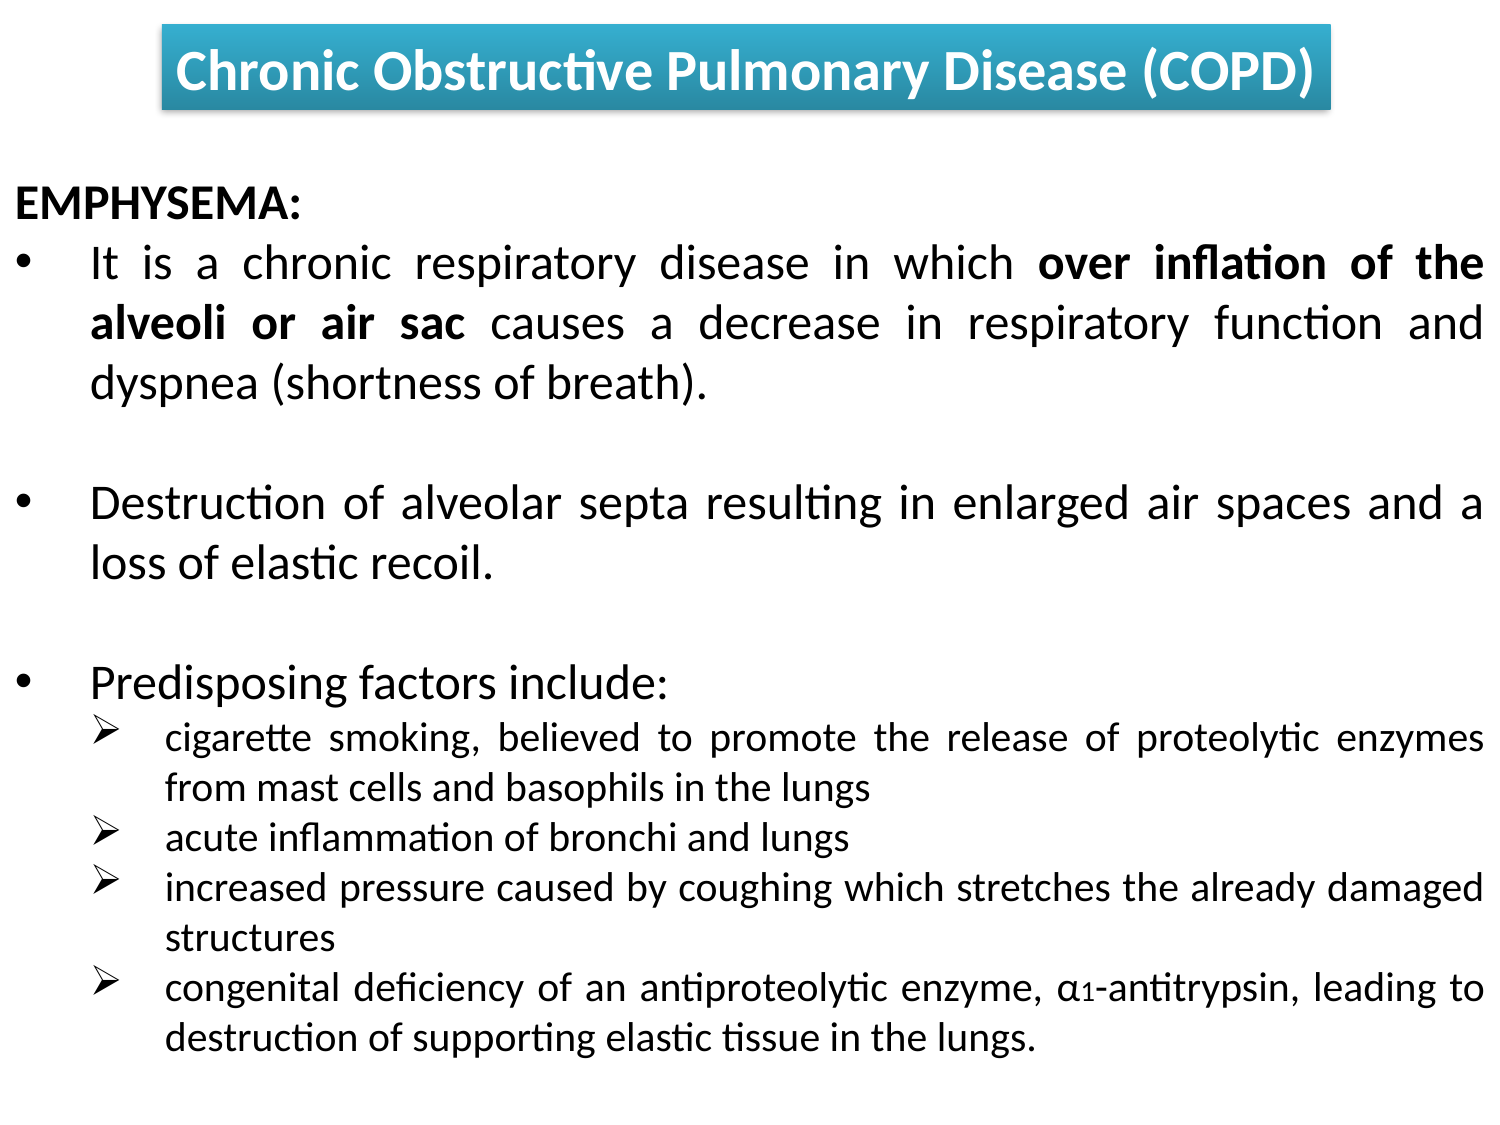

Chronic Obstructive Pulmonary Disease (COPD)
EMPHYSEMA:
It is a chronic respiratory disease in which over inflation of the alveoli or air sac causes a decrease in respiratory function and dyspnea (shortness of breath).

Destruction of alveolar septa resulting in enlarged air spaces and a loss of elastic recoil.

Predisposing factors include:
cigarette smoking, believed to promote the release of proteolytic enzymes from mast cells and basophils in the lungs
acute inflammation of bronchi and lungs
increased pressure caused by coughing which stretches the already damaged structures
congenital deficiency of an antiproteolytic enzyme, α1-antitrypsin, leading to destruction of supporting elastic tissue in the lungs.